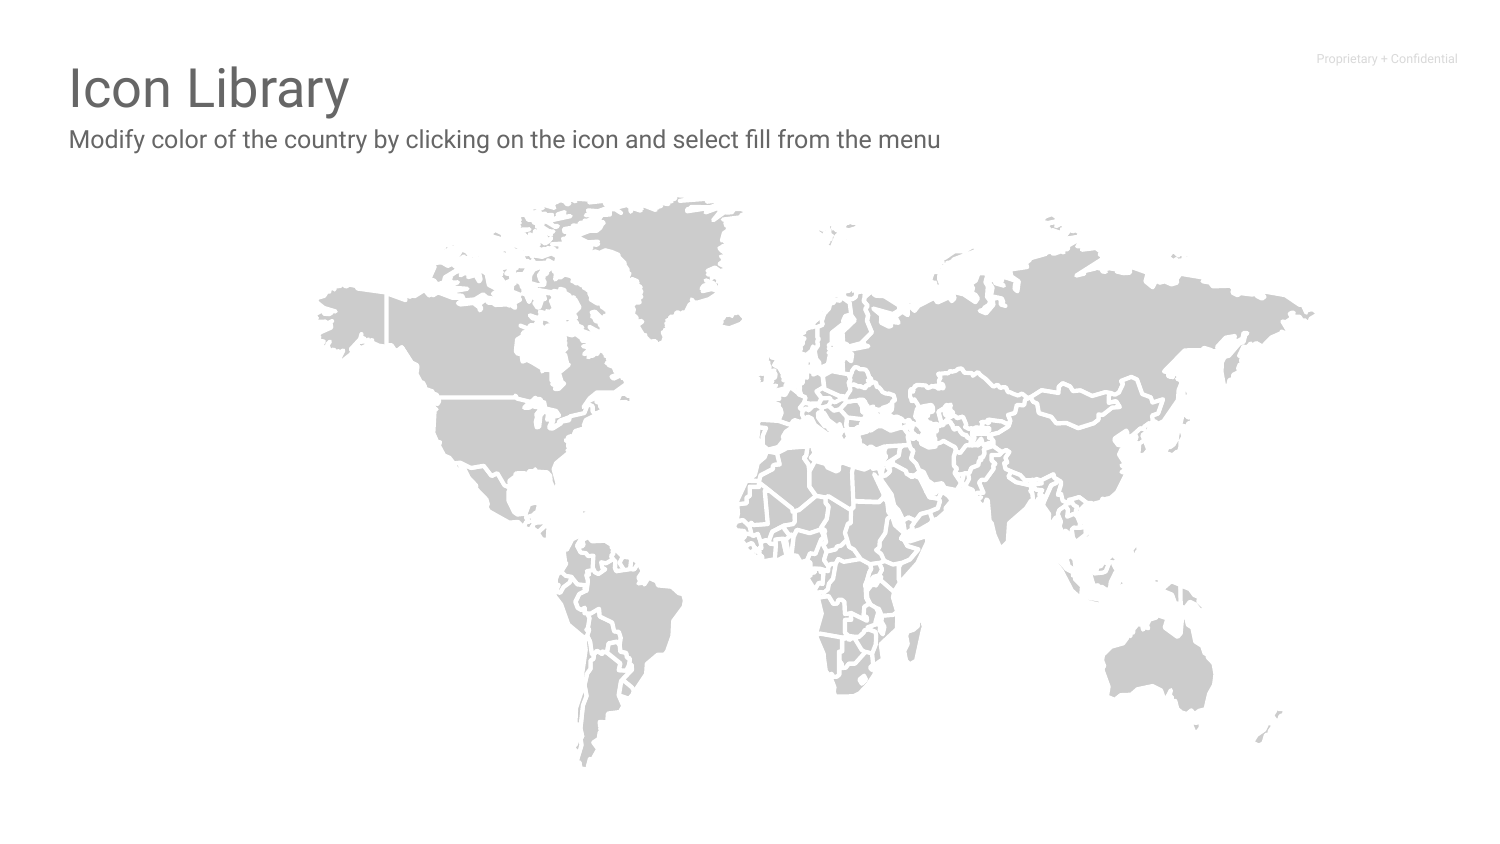

# Icon Library
Modify color of the country by clicking on the icon and select fill from the menu

Source:  Lorem ipsum dolor sit amet, consectetur adipiscing elit. Duis non erat sem